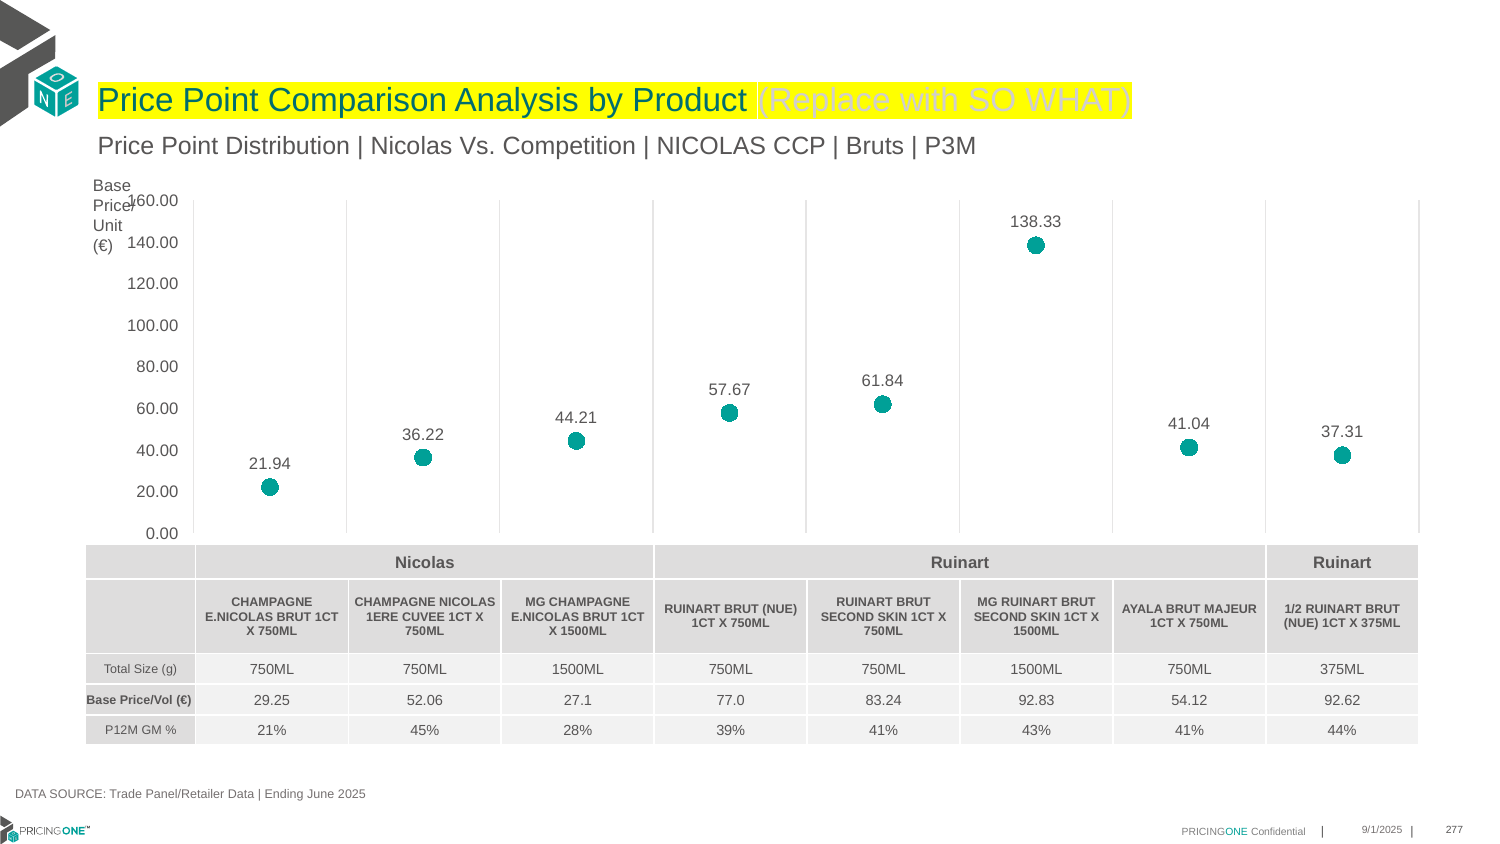

# Price Point Comparison Analysis by Product (Replace with SO WHAT)
Price Point Distribution | Nicolas Vs. Competition | NICOLAS CCP | Bruts | P3M
Base Price/Unit (€)

### Chart

| Category | Base Price/Unit |
|---|---|
| CHAMPAGNE E.NICOLAS BRUT 1CT X 750ML | 21.94 |
| CHAMPAGNE NICOLAS 1ERE CUVEE 1CT X 750ML | 36.22 |
| MG CHAMPAGNE E.NICOLAS BRUT 1CT X 1500ML | 44.21 |
| RUINART BRUT (NUE) 1CT X 750ML | 57.67 |
| RUINART BRUT SECOND SKIN 1CT X 750ML | 61.84 |
| MG RUINART BRUT SECOND SKIN 1CT X 1500ML | 138.33 |
| AYALA BRUT MAJEUR 1CT X 750ML | 41.04 |
| 1/2 RUINART BRUT (NUE) 1CT X 375ML | 37.31 |
|  | Nicolas | Nicolas | Nicolas | Ruinart | Ruinart | Ruinart | Ayala | Ruinart |
| --- | --- | --- | --- | --- | --- | --- | --- | --- |
|  | CHAMPAGNE E.NICOLAS BRUT 1CT X 750ML | CHAMPAGNE NICOLAS 1ERE CUVEE 1CT X 750ML | MG CHAMPAGNE E.NICOLAS BRUT 1CT X 1500ML | RUINART BRUT (NUE) 1CT X 750ML | RUINART BRUT SECOND SKIN 1CT X 750ML | MG RUINART BRUT SECOND SKIN 1CT X 1500ML | AYALA BRUT MAJEUR 1CT X 750ML | 1/2 RUINART BRUT (NUE) 1CT X 375ML |
| Total Size (g) | 750ML | 750ML | 1500ML | 750ML | 750ML | 1500ML | 750ML | 375ML |
| Base Price/Vol (€) | 29.25 | 52.06 | 27.1 | 77.0 | 83.24 | 92.83 | 54.12 | 92.62 |
| P12M GM % | 21% | 45% | 28% | 39% | 41% | 43% | 41% | 44% |
DATA SOURCE: Trade Panel/Retailer Data | Ending June 2025

9/1/2025
277